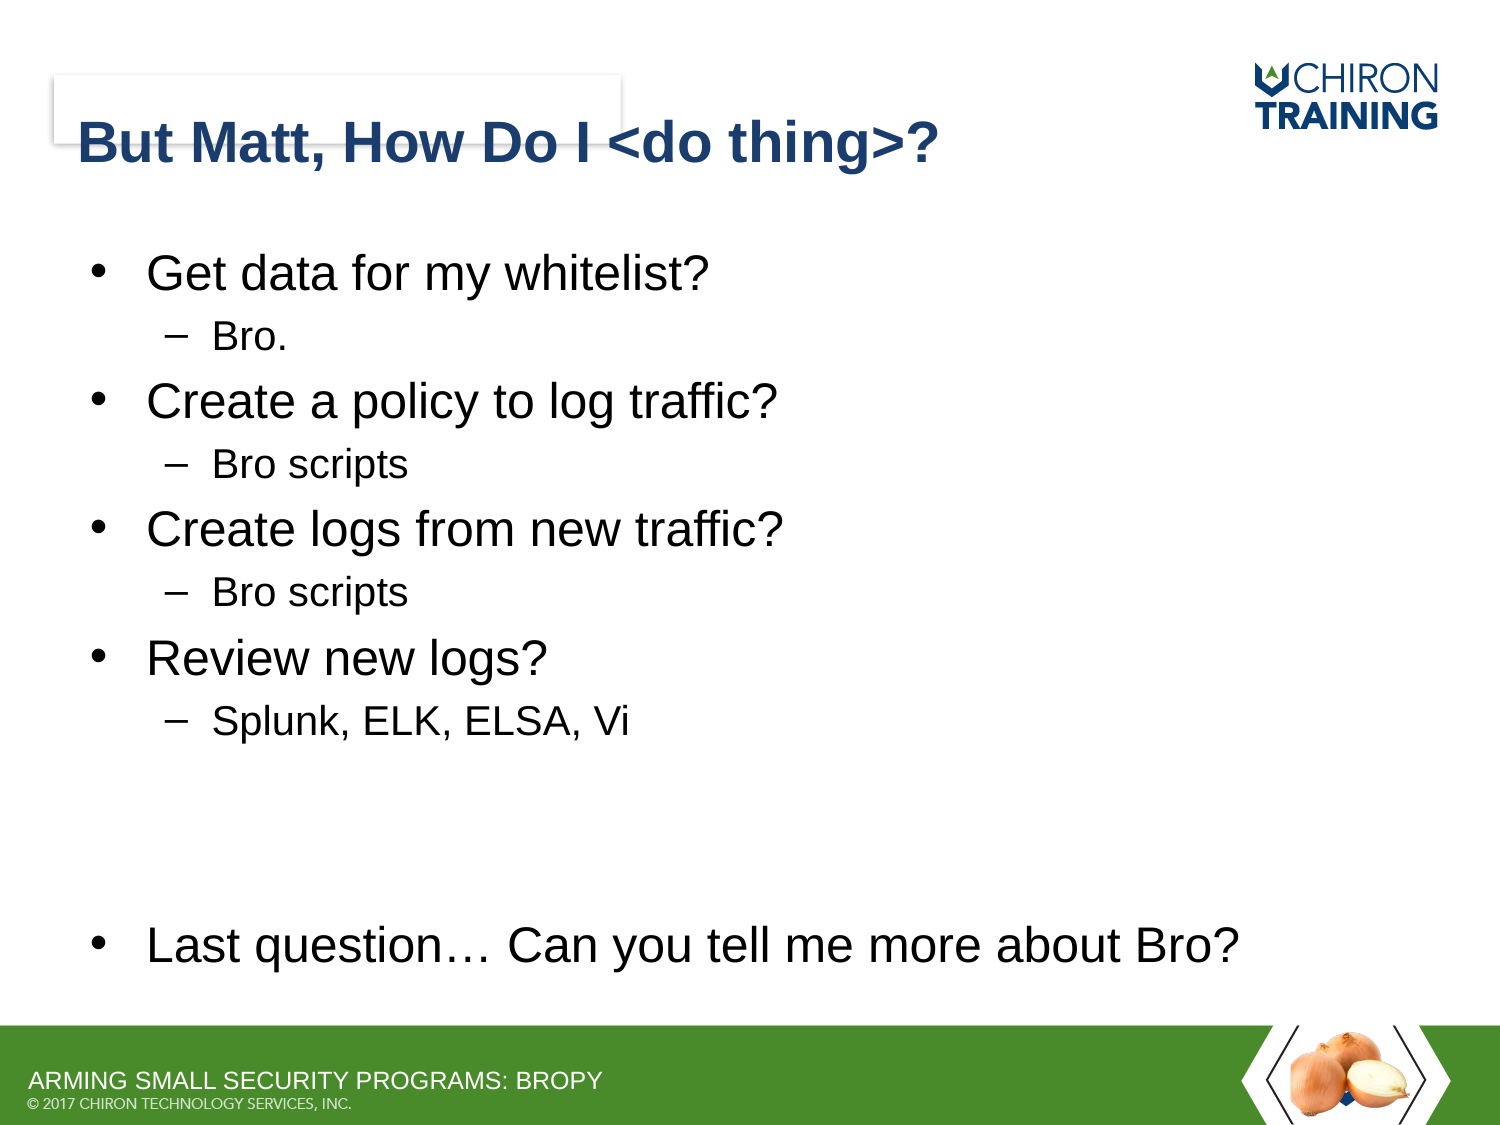

# But Matt, How Do I <do thing>?
Get data for my whitelist?
Bro.
Create a policy to log traffic?
Bro scripts
Create logs from new traffic?
Bro scripts
Review new logs?
Splunk, ELK, ELSA, Vi

Last question… Can you tell me more about Bro?